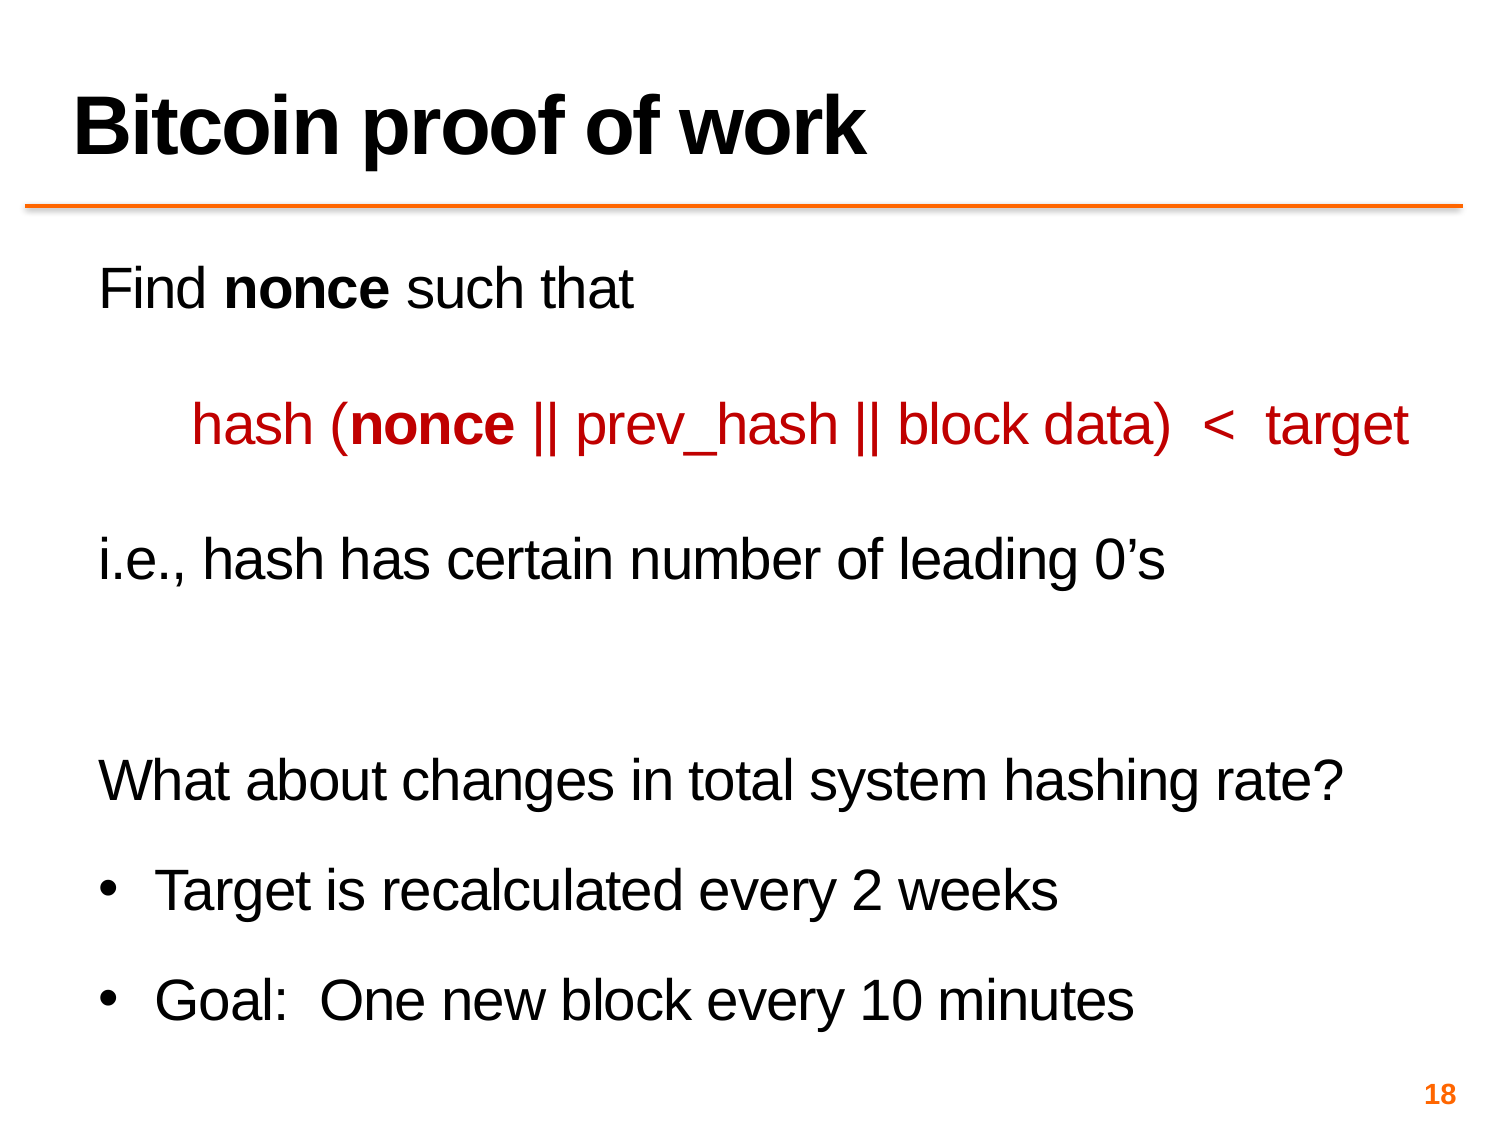

# Bitcoin proof of work
Find nonce such that
   hash (nonce || prev_hash || block data)  <  target
i.e., hash has certain number of leading 0’s

What about changes in total system hashing rate?
Target is recalculated every 2 weeks
Goal:  One new block every 10 minutes

18